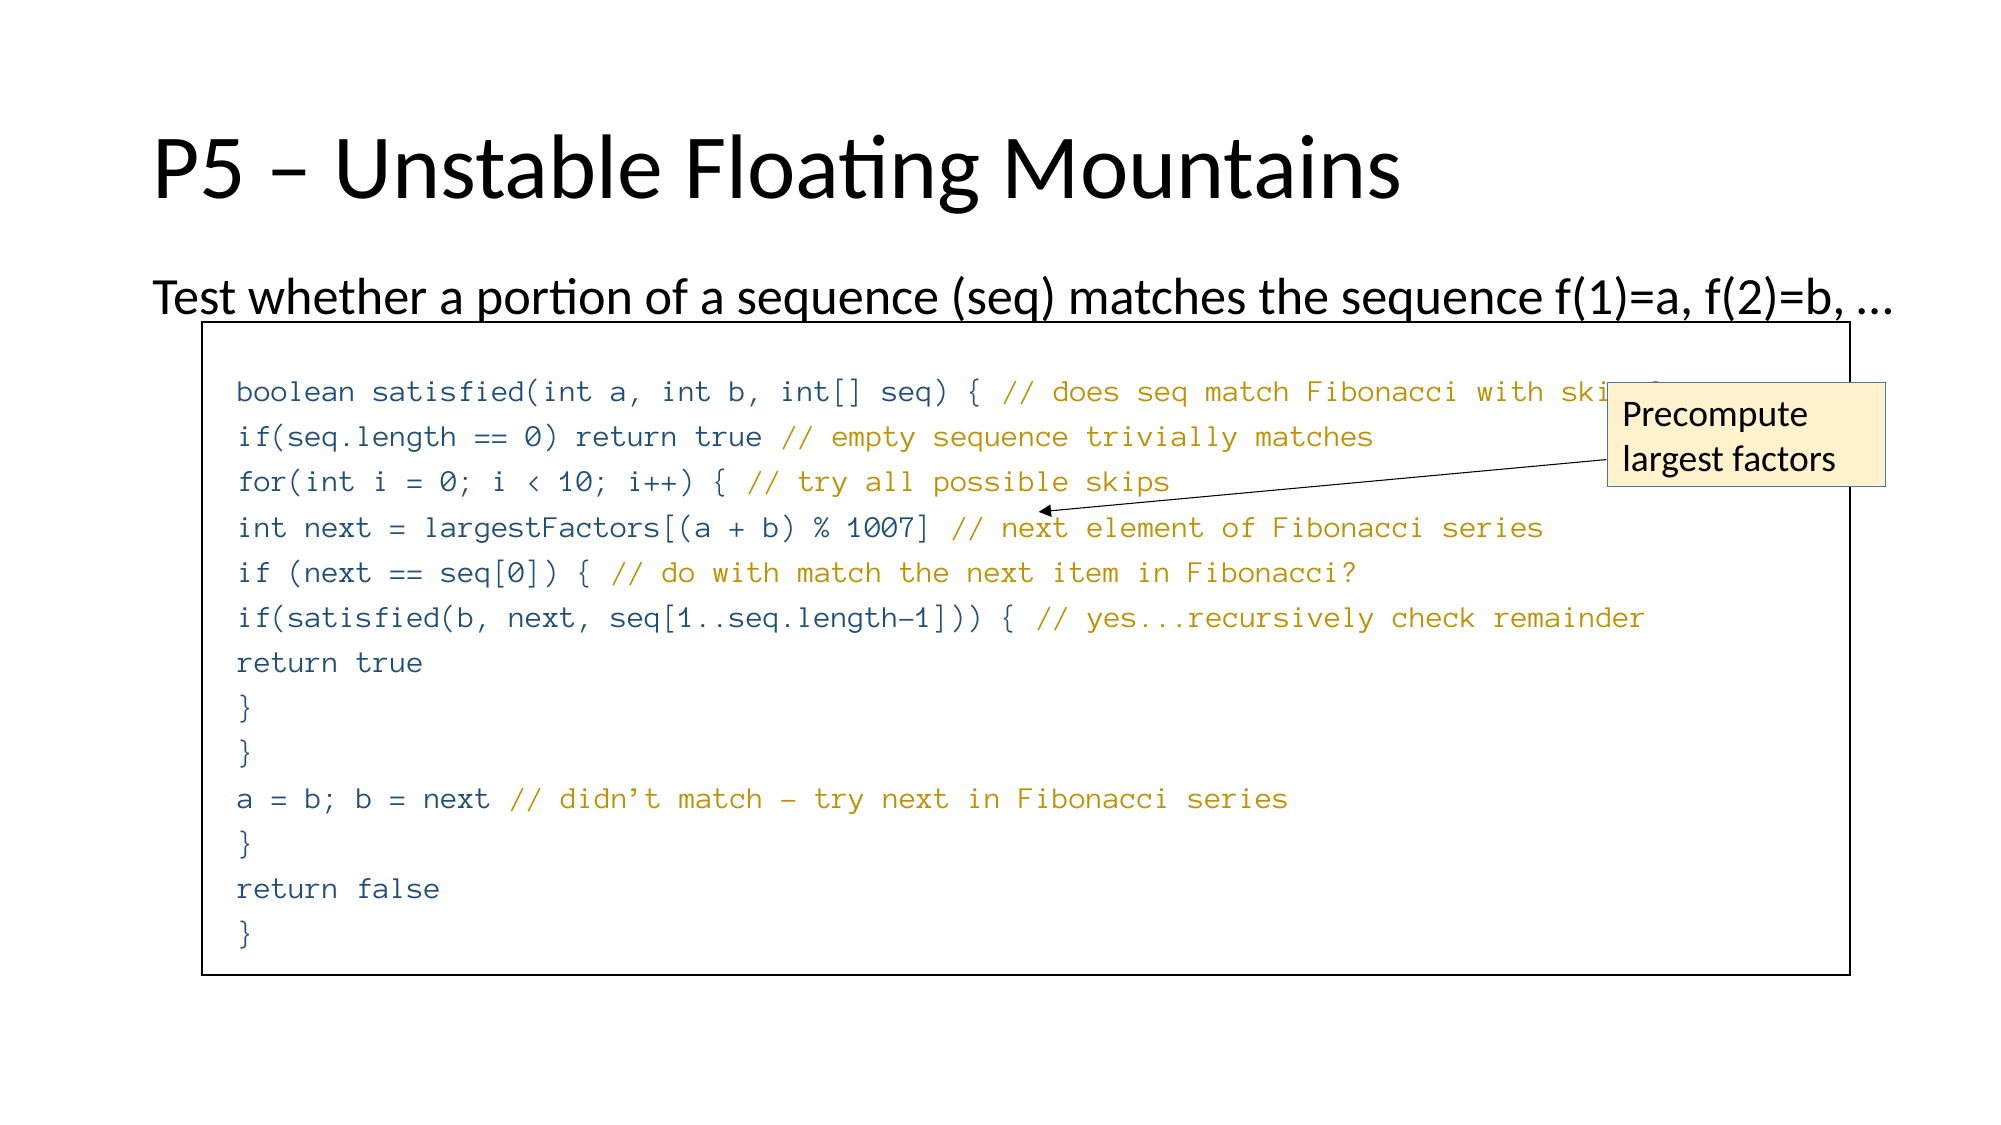

# P5 – Unstable Floating Mountains
Test whether a portion of a sequence (seq) matches the sequence f(1)=a, f(2)=b, …

	boolean satisfied(int a, int b, int[] seq) { // does seq match Fibonacci with skips?
		if(seq.length == 0) return true // empty sequence trivially matches
		for(int i = 0; i < 10; i++) { // try all possible skips
			int next = largestFactors[(a + b) % 1007] // next element of Fibonacci series
			if (next == seq[0]) { // do with match the next item in Fibonacci?
				if(satisfied(b, next, seq[1..seq.length-1])) { // yes...recursively check remainder
					return true
				}
			}
			a = b; b = next // didn’t match - try next in Fibonacci series
		}
		return false
	}

Precompute largest factors